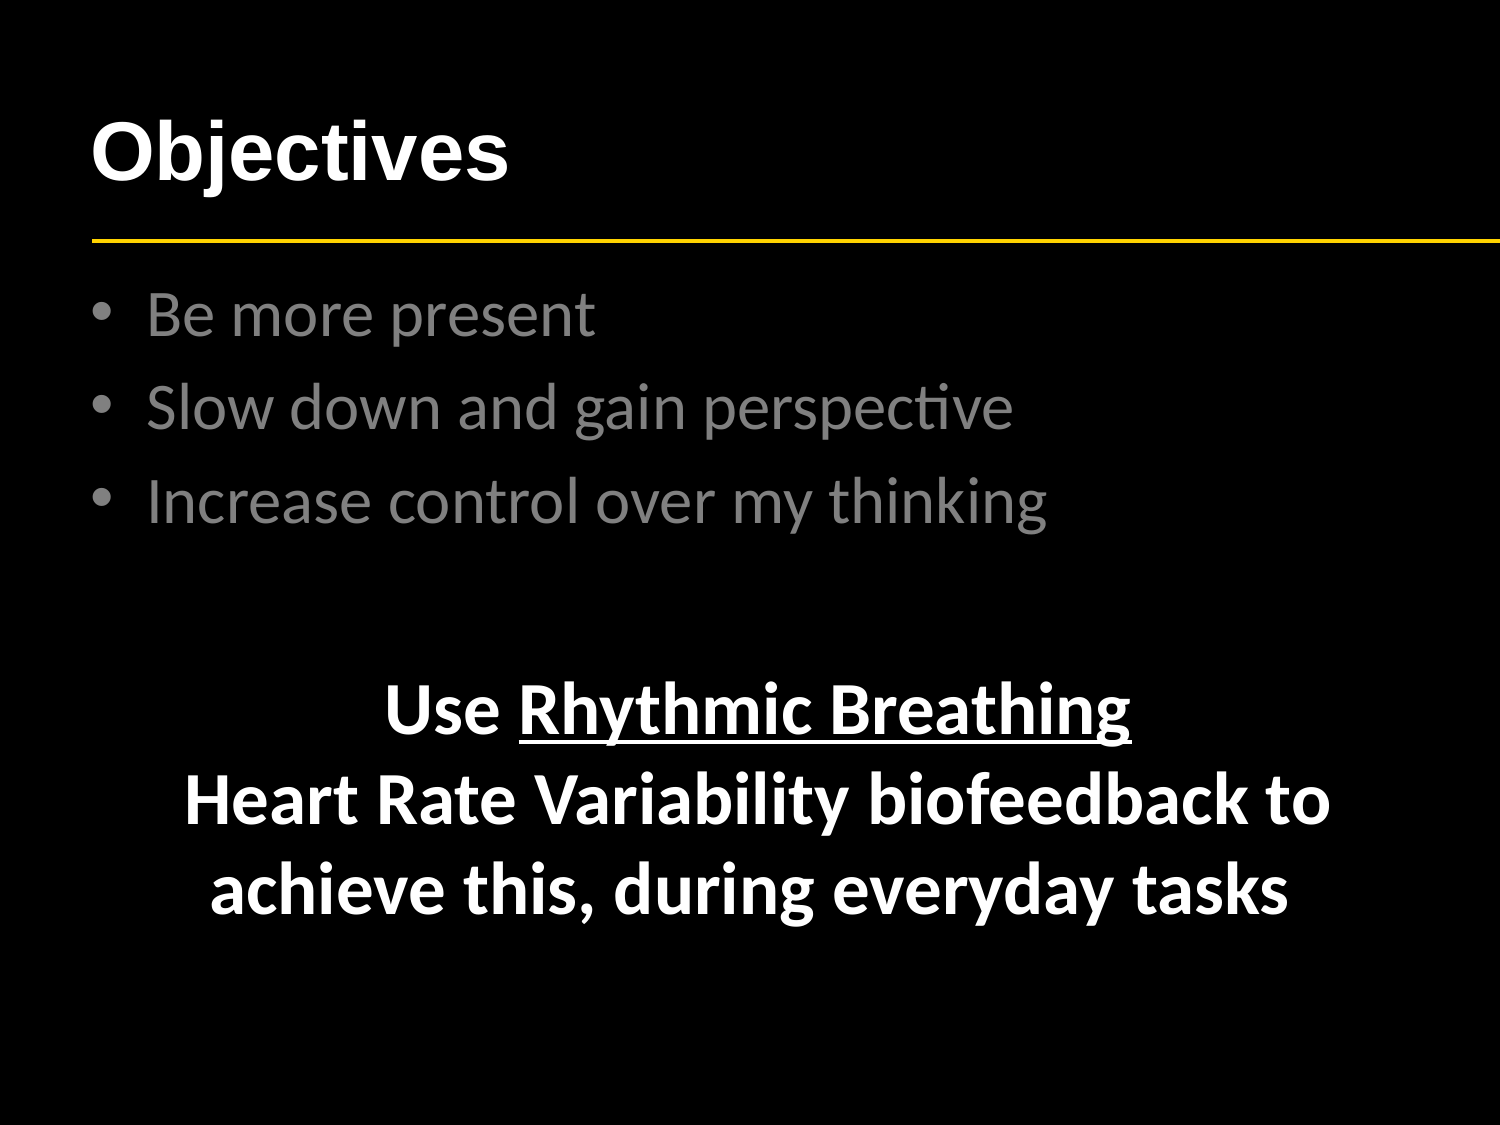

# Objectives
Be more present
Slow down and gain perspective
Increase control over my thinking

Use Rhythmic Breathing
Heart Rate Variability biofeedback to achieve this, during everyday tasks